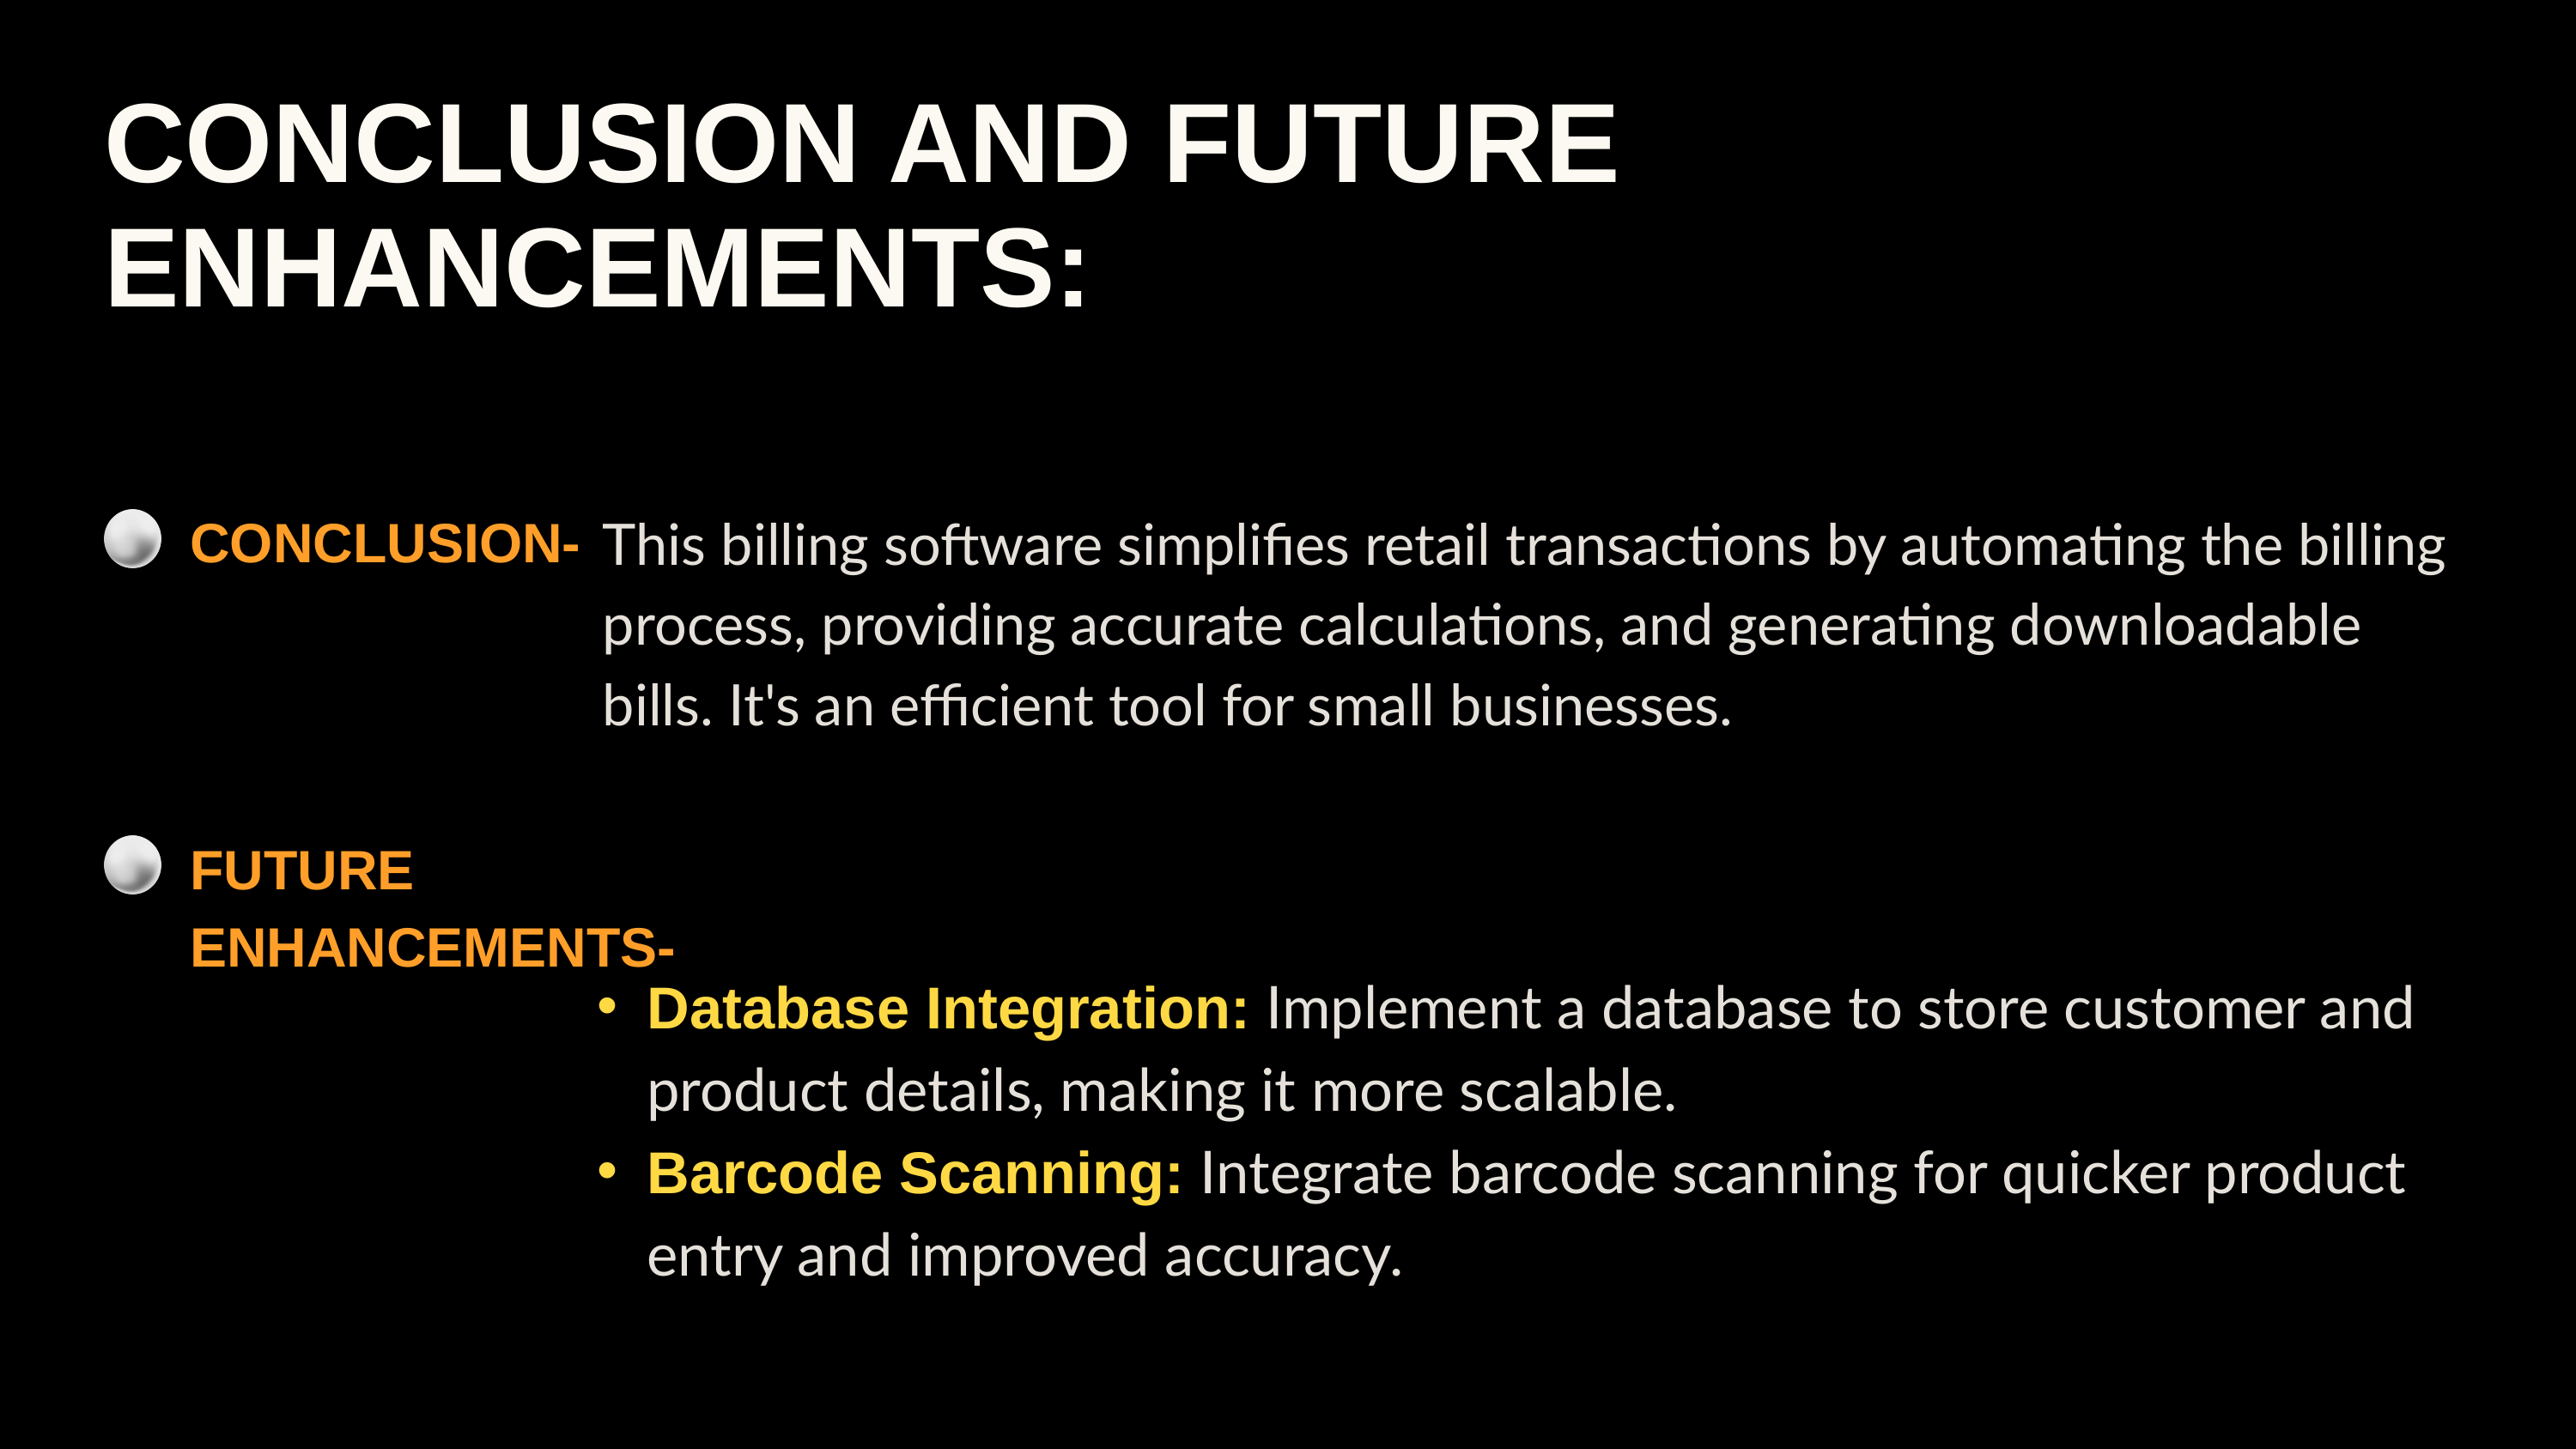

CONCLUSION AND FUTURE ENHANCEMENTS:
CONCLUSION-
This billing software simplifies retail transactions by automating the billing process, providing accurate calculations, and generating downloadable bills. It's an efficient tool for small businesses.

FUTURE ENHANCEMENTS-

Database Integration: Implement a database to store customer and product details, making it more scalable.
Barcode Scanning: Integrate barcode scanning for quicker product entry and improved accuracy.